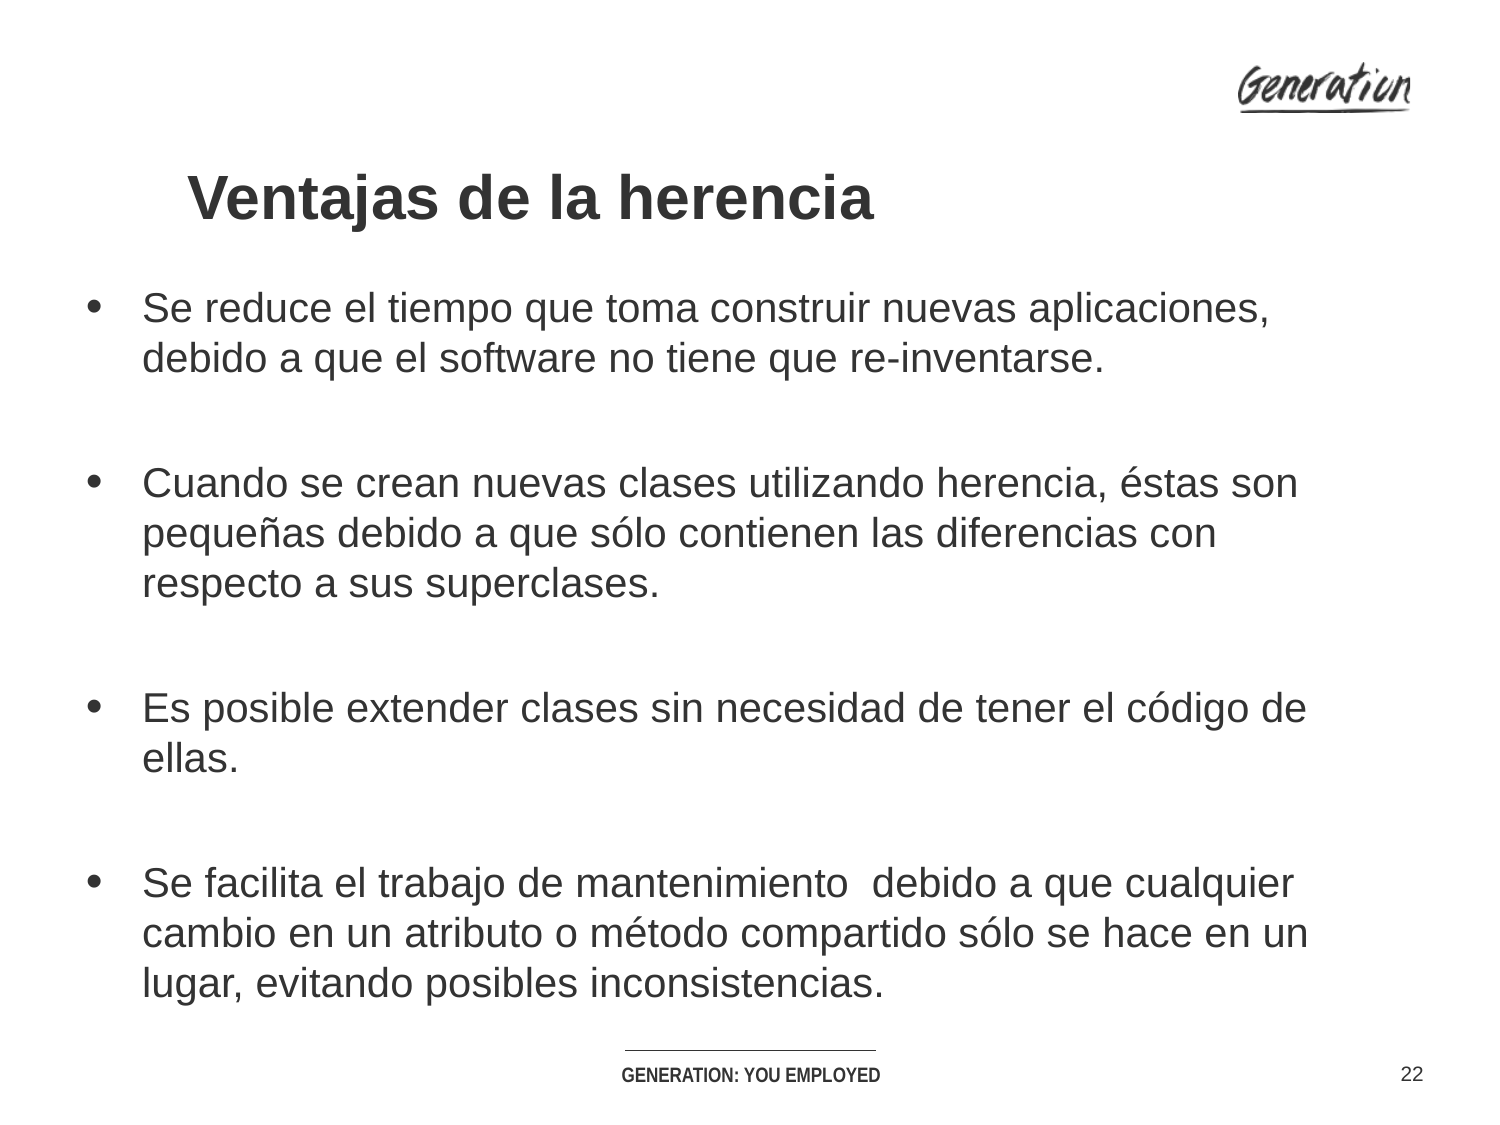

Ventajas de la herencia
Se reduce el tiempo que toma construir nuevas aplicaciones, debido a que el software no tiene que re-inventarse.

Cuando se crean nuevas clases utilizando herencia, éstas son pequeñas debido a que sólo contienen las diferencias con respecto a sus superclases.

Es posible extender clases sin necesidad de tener el código de ellas.

Se facilita el trabajo de mantenimiento  debido a que cualquier cambio en un atributo o método compartido sólo se hace en un lugar, evitando posibles inconsistencias.